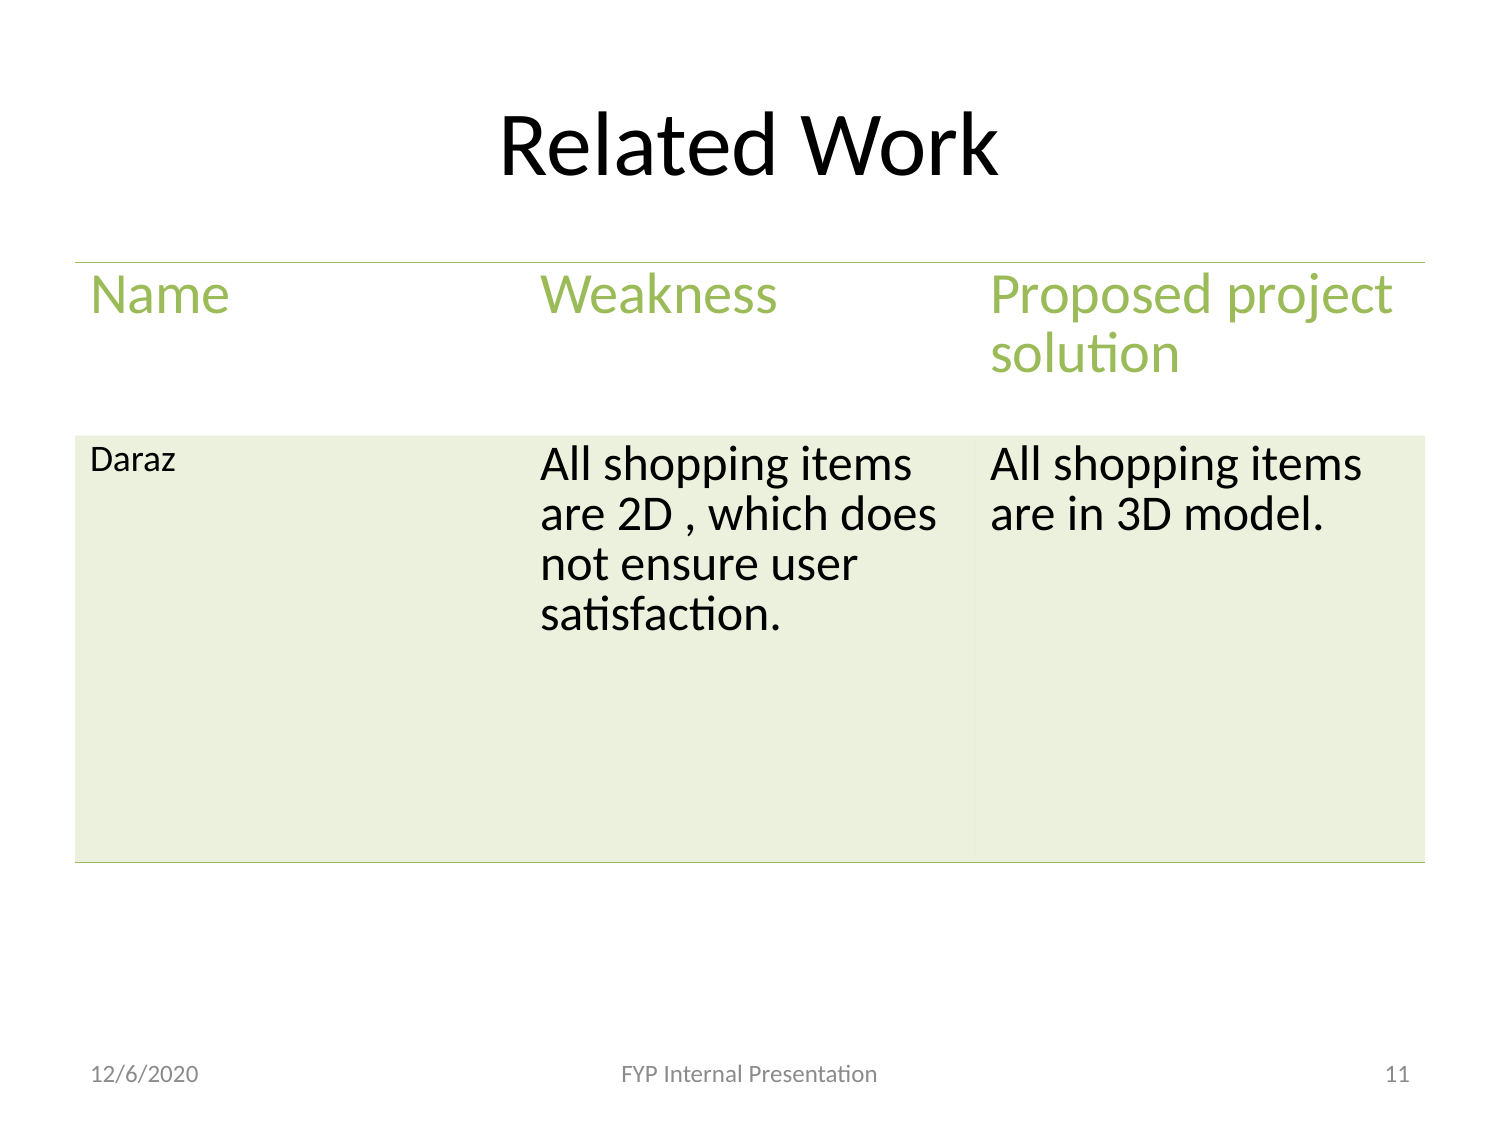

# Related Work
| Name | Weakness | Proposed project solution |
| --- | --- | --- |
| Daraz | All shopping items are 2D , which does not ensure user satisfaction. | All shopping items are in 3D model. |
12/6/2020
FYP Internal Presentation
11